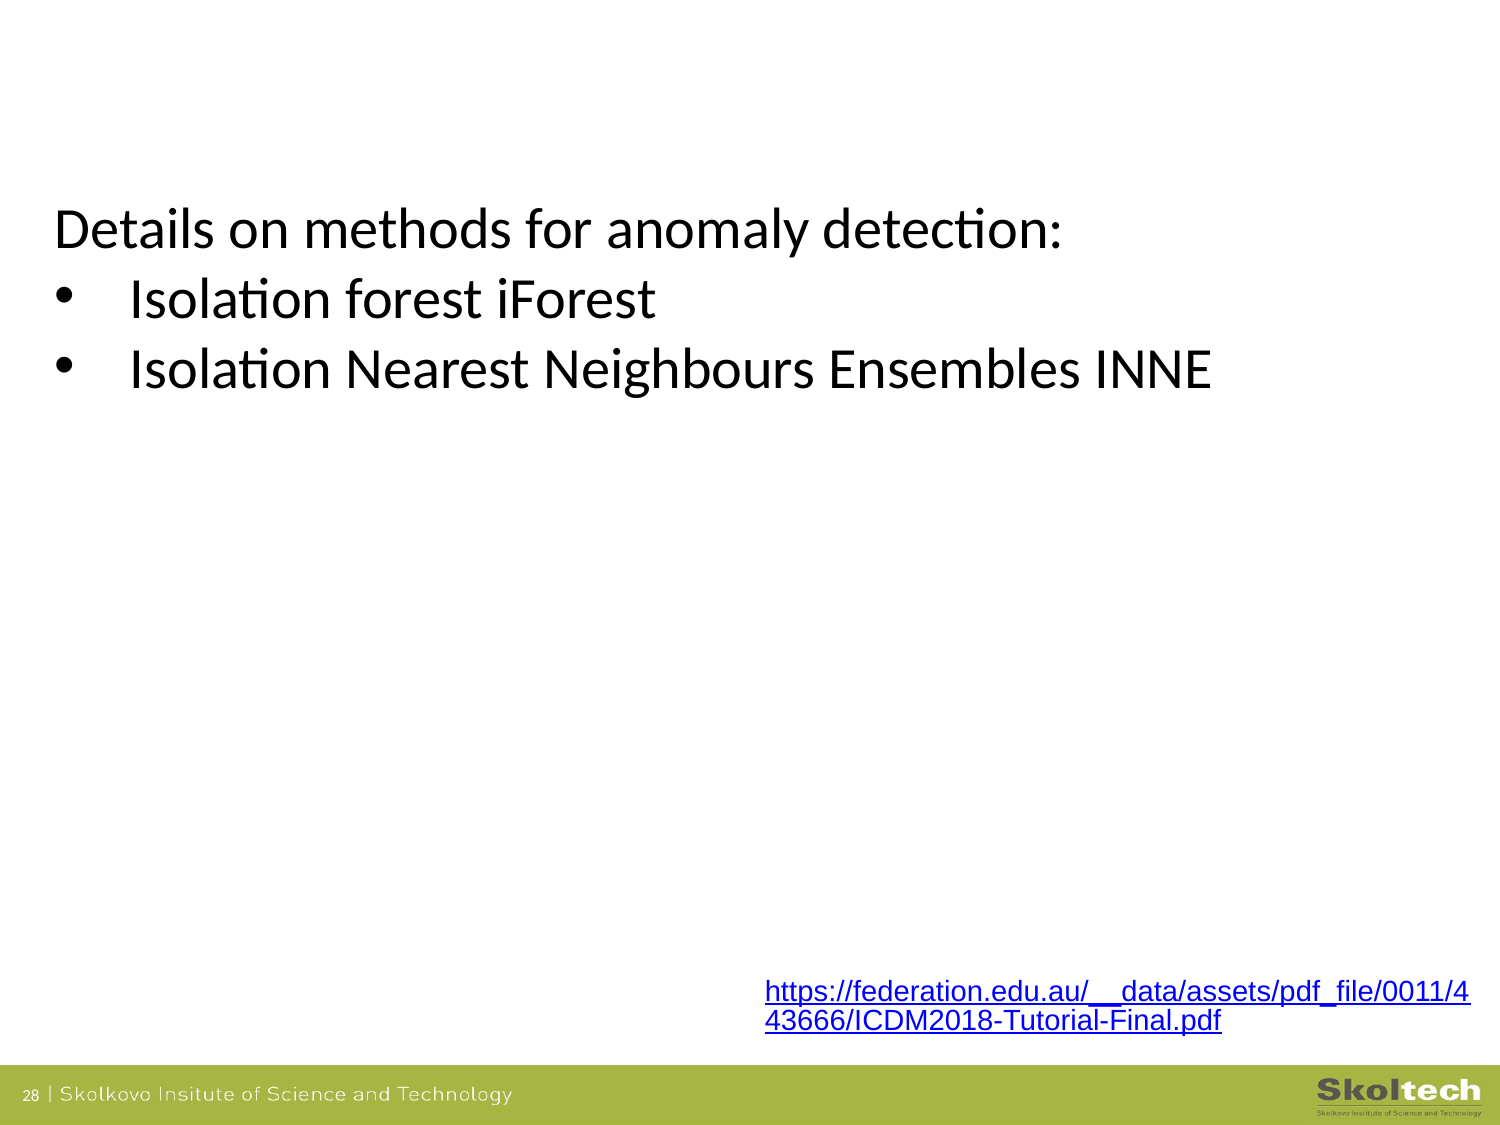

Details on methods for anomaly detection:
Isolation forest iForest
Isolation Nearest Neighbours Ensembles INNE

https://federation.edu.au/__data/assets/pdf_file/0011/443666/ICDM2018-Tutorial-Final.pdf